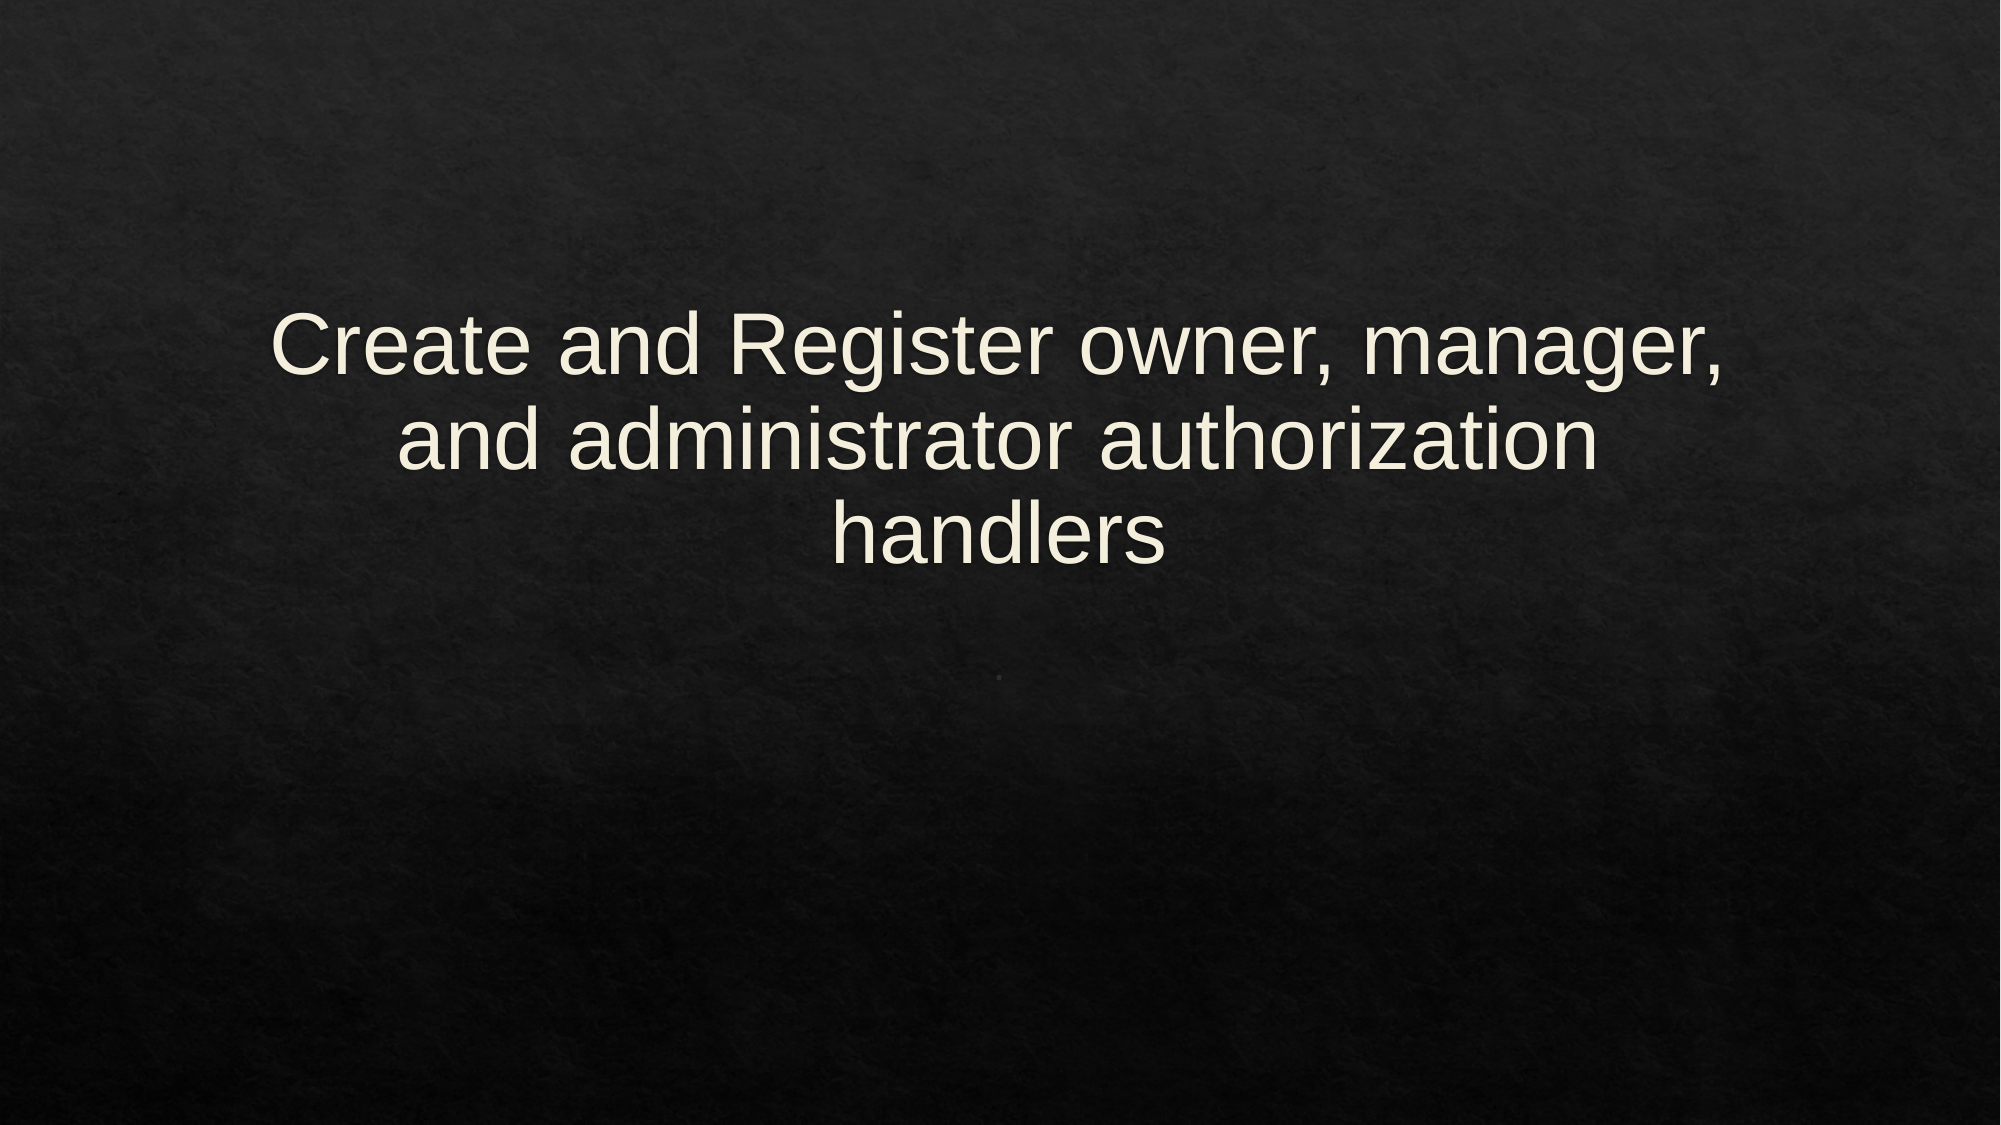

# Create and Register owner, manager, and administrator authorization handlers
.